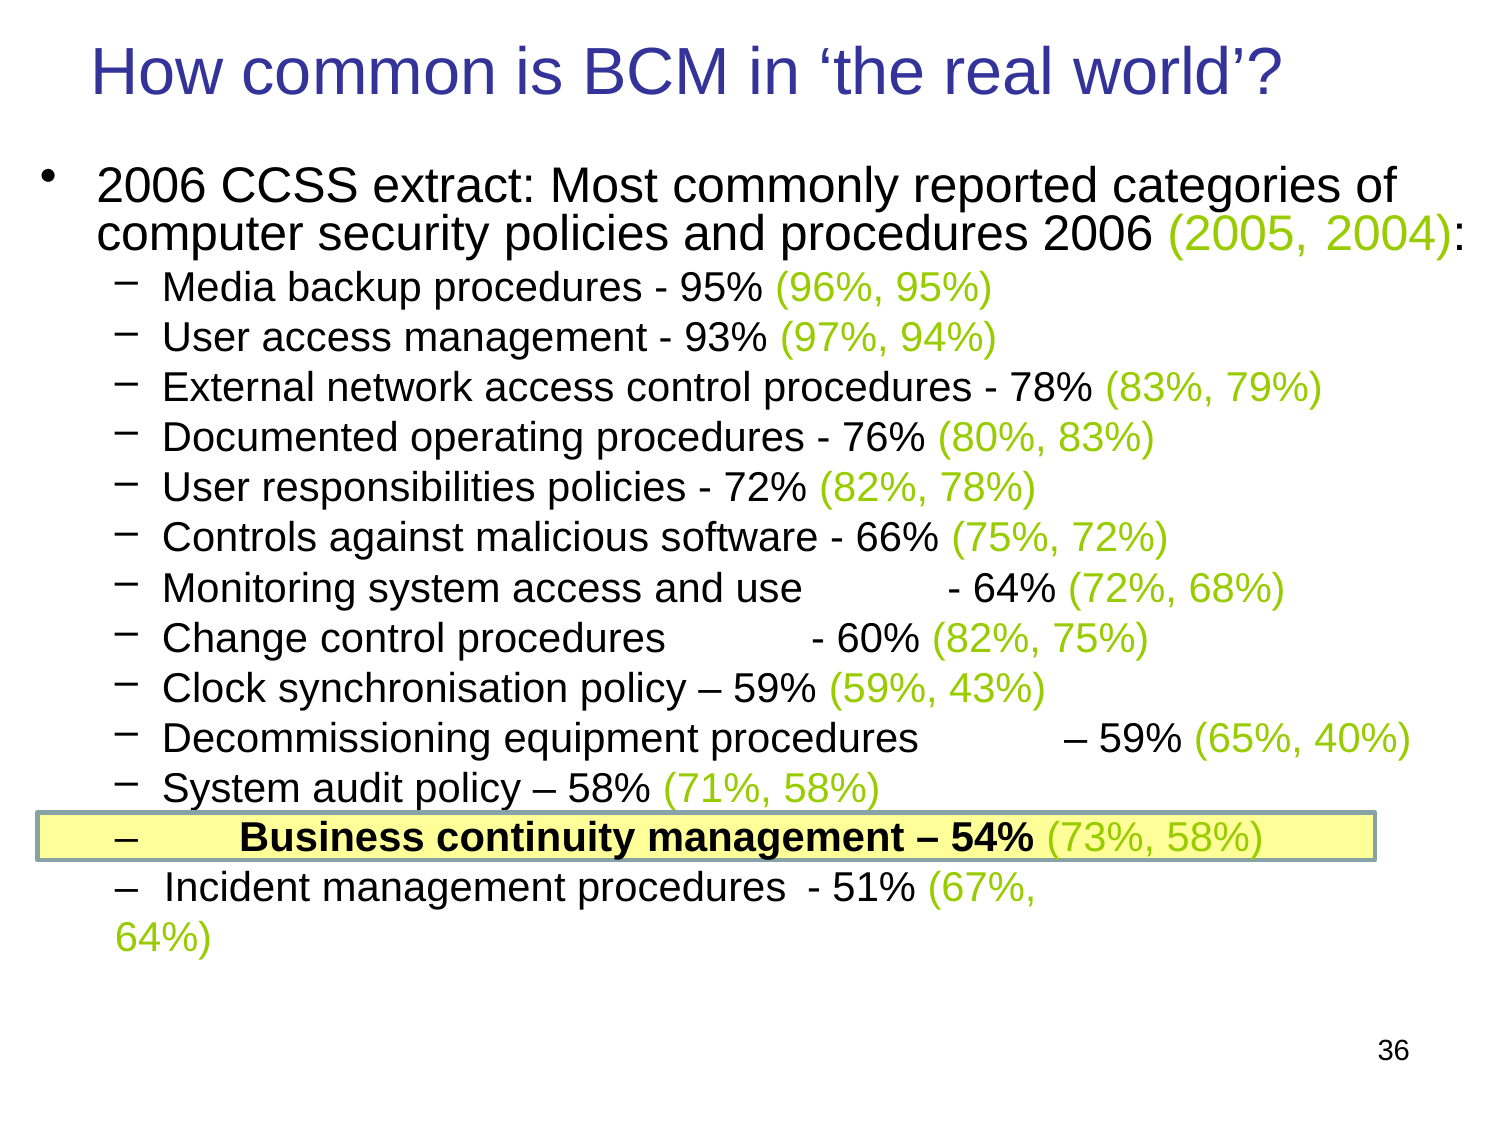

# How common is BCM in ‘the real world’?
2006 CCSS extract: Most commonly reported categories of  computer security policies and procedures 2006 (2005, 2004):
Media backup procedures - 95% (96%, 95%)
User access management - 93% (97%, 94%)
External network access control procedures - 78% (83%, 79%)
Documented operating procedures - 76% (80%, 83%)
User responsibilities policies - 72% (82%, 78%)
Controls against malicious software - 66% (75%, 72%)
Monitoring system access and use	- 64% (72%, 68%)
Change control procedures	- 60% (82%, 75%)
Clock synchronisation policy – 59% (59%, 43%)
Decommissioning equipment procedures	– 59% (65%, 40%)
System audit policy – 58% (71%, 58%)
–	Business continuity management – 54% (73%, 58%)
–	Incident management procedures	- 51% (67%, 64%)

36